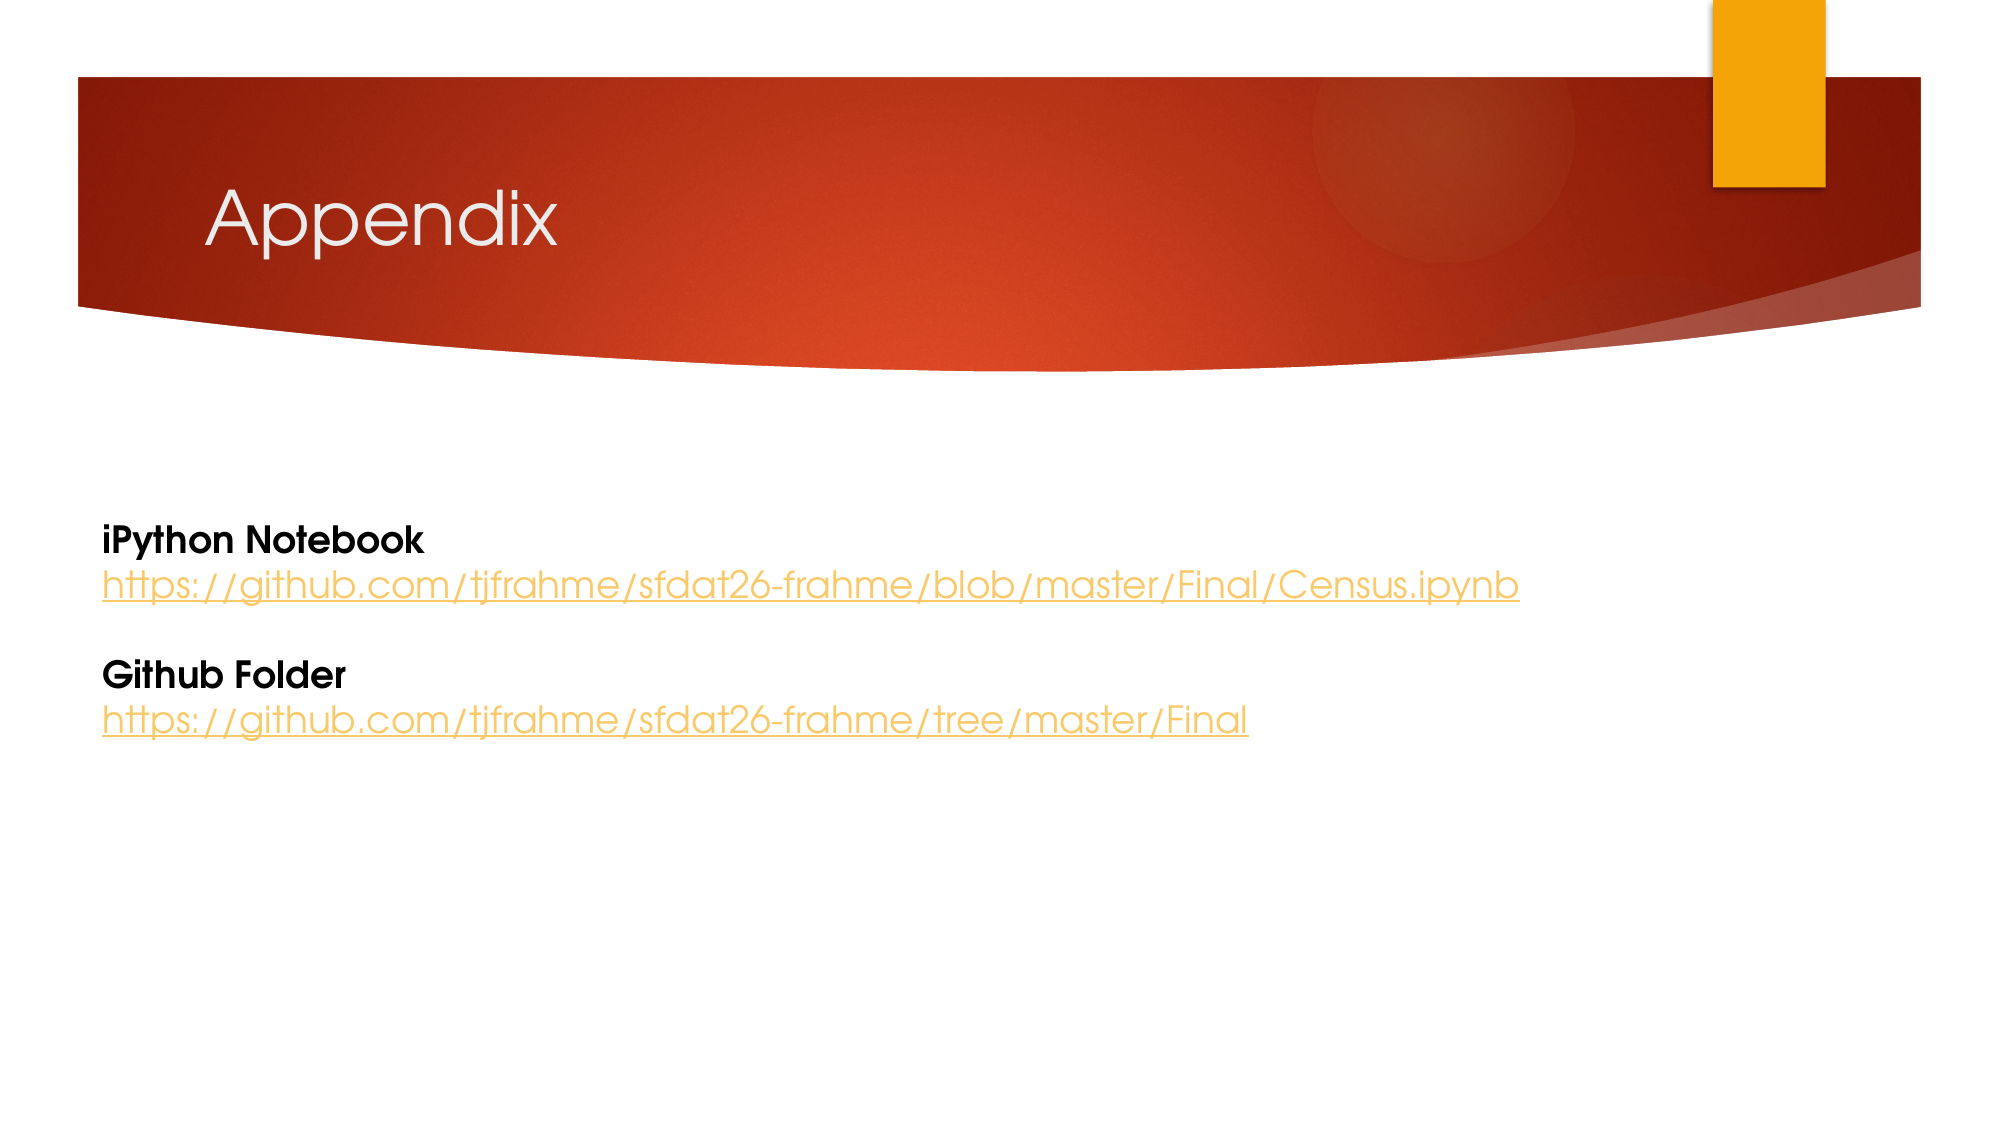

# Appendix

iPython Notebook
https://github.com/tjfrahme/sfdat26-frahme/blob/master/Final/Census.ipynb

Github Folder
https://github.com/tjfrahme/sfdat26-frahme/tree/master/Final